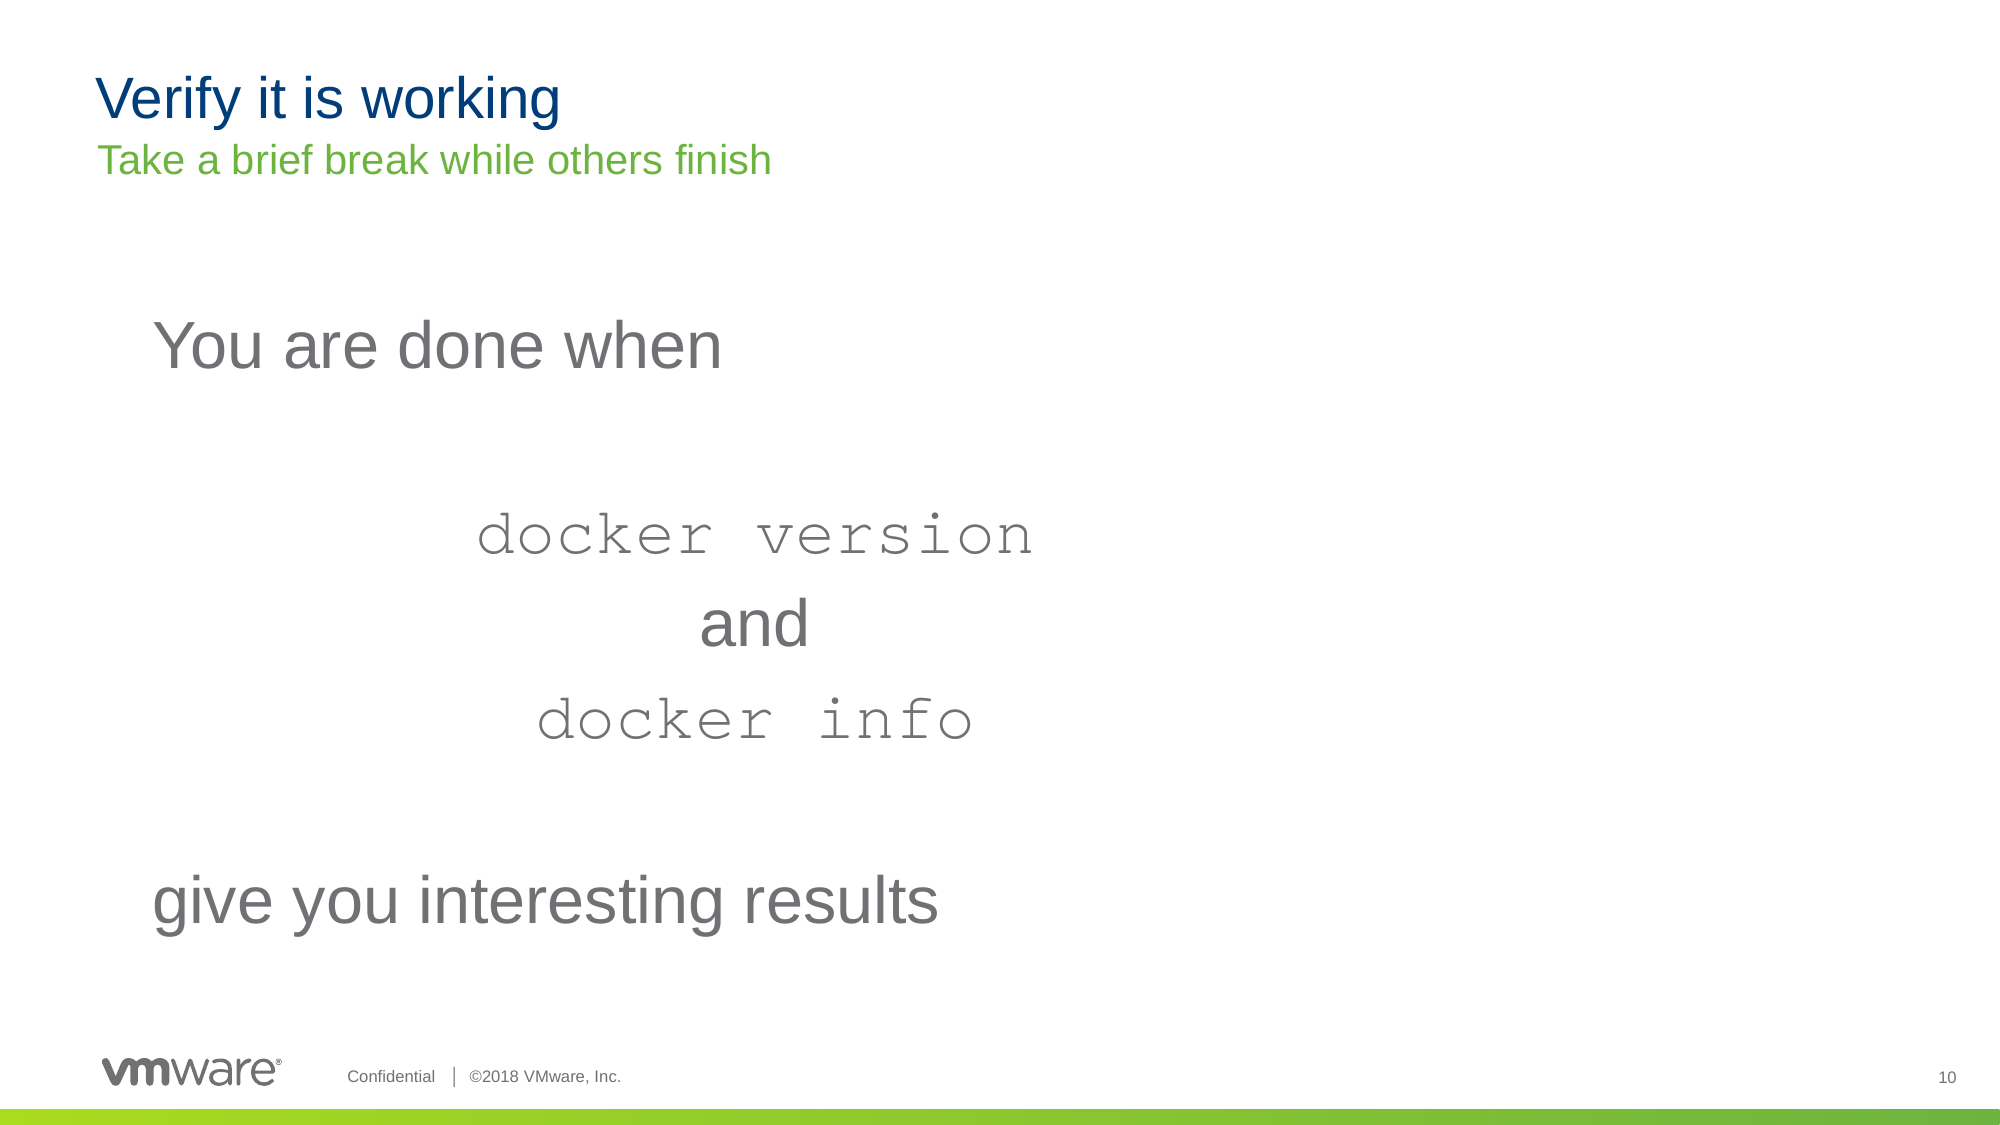

# Verify it is working
Take a brief break while others finish
You are done when

docker version
and
docker info

give you interesting results